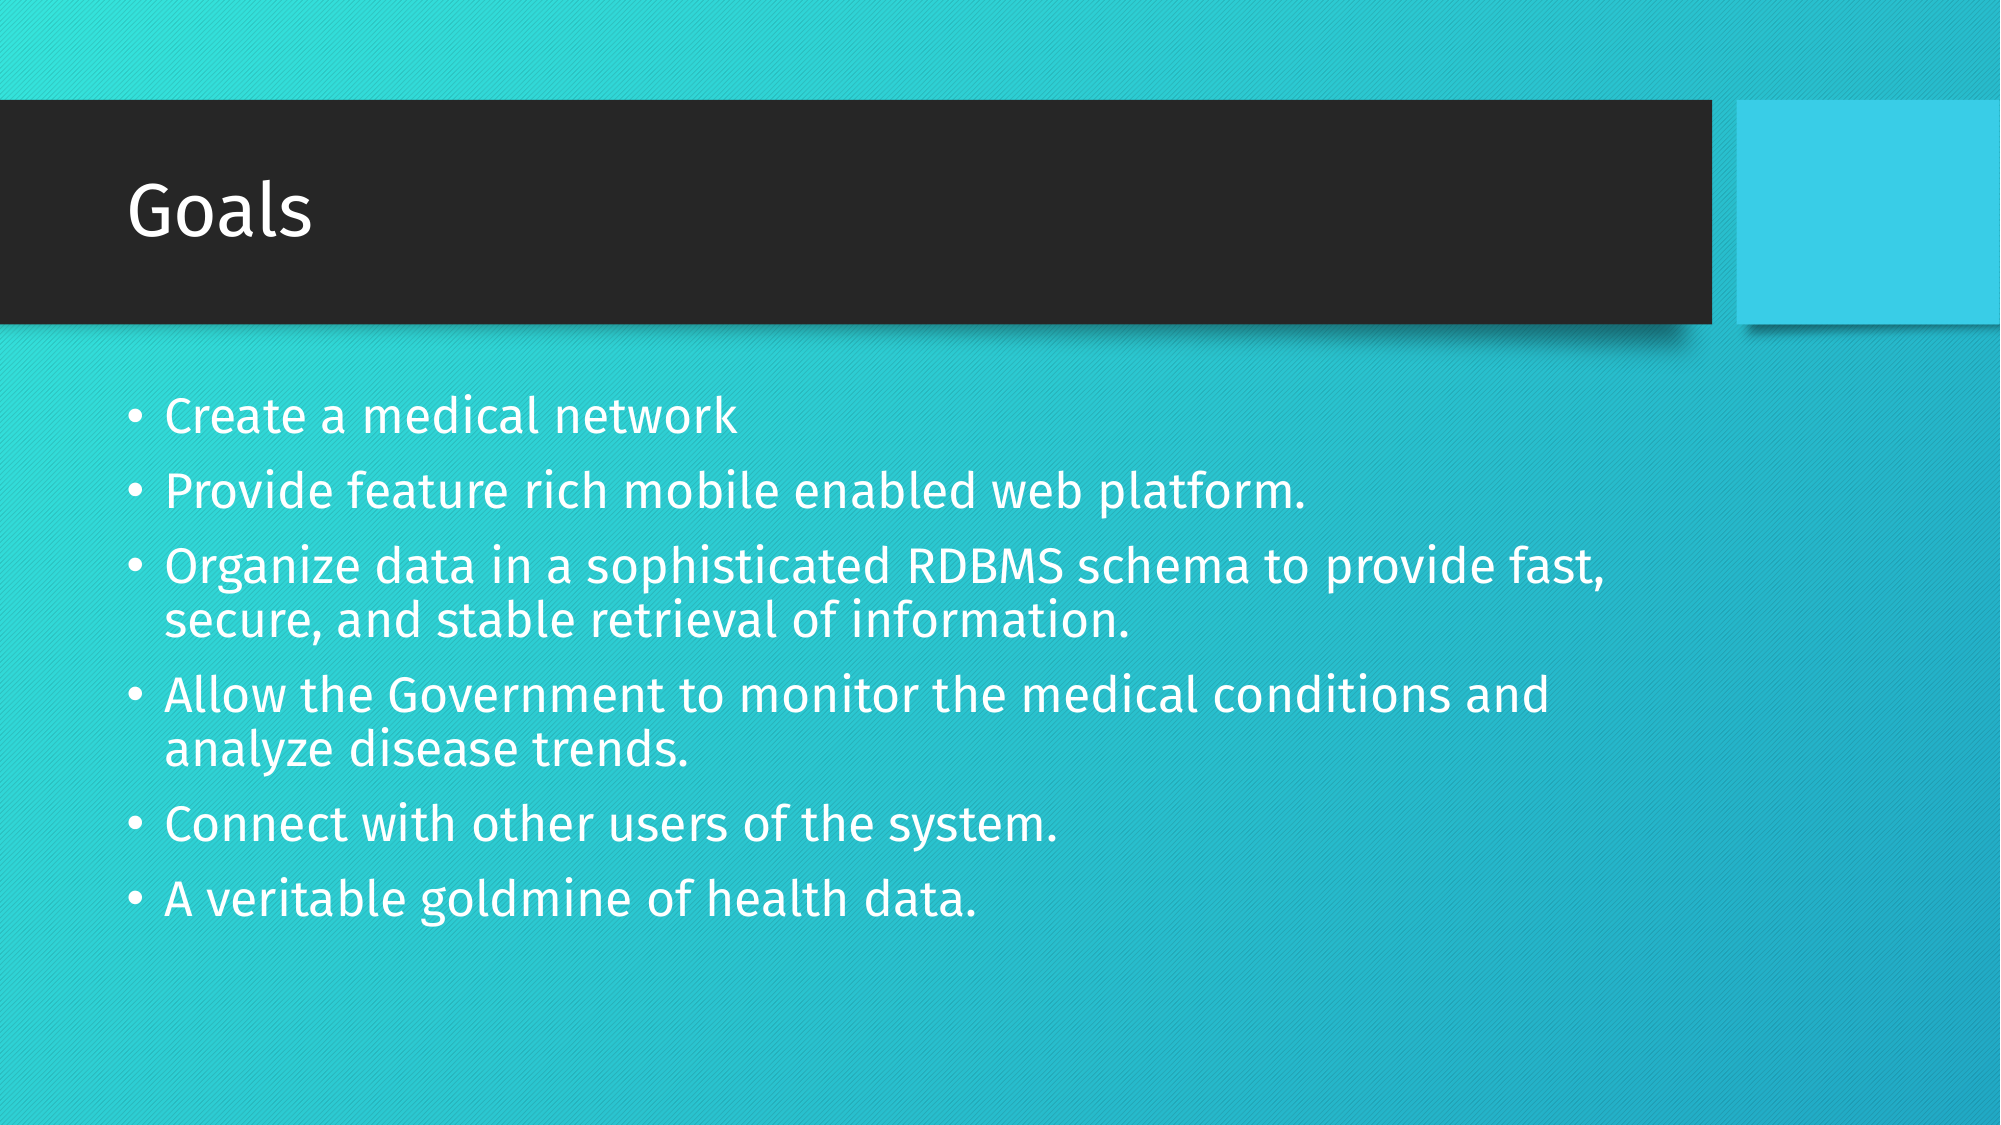

# Goals
Create a medical network
Provide feature rich mobile enabled web platform.
Organize data in a sophisticated RDBMS schema to provide fast, secure, and stable retrieval of information.
Allow the Government to monitor the medical conditions and analyze disease trends.
Connect with other users of the system.
A veritable goldmine of health data.